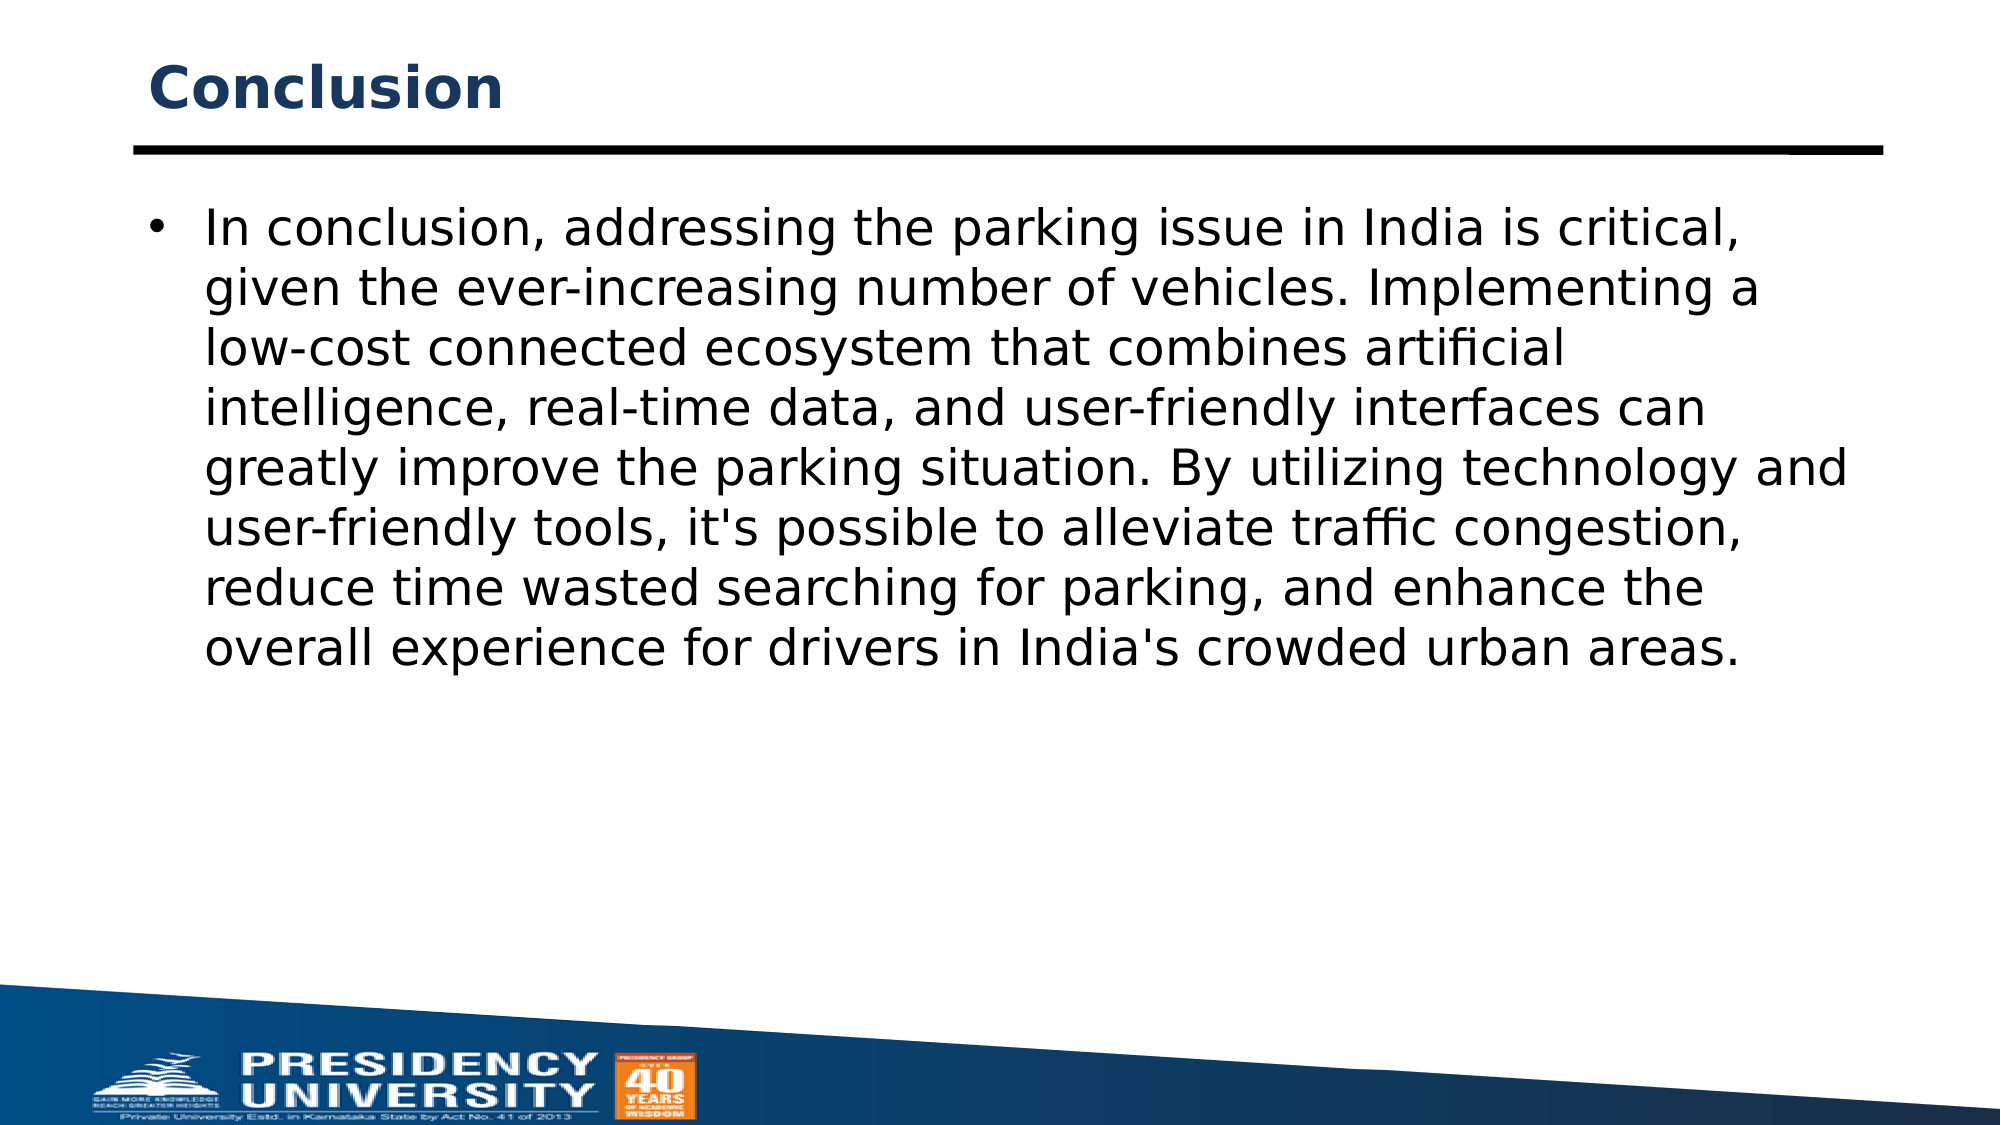

# Conclusion
In conclusion, addressing the parking issue in India is critical, given the ever-increasing number of vehicles. Implementing a low-cost connected ecosystem that combines artificial intelligence, real-time data, and user-friendly interfaces can greatly improve the parking situation. By utilizing technology and user-friendly tools, it's possible to alleviate traffic congestion, reduce time wasted searching for parking, and enhance the overall experience for drivers in India's crowded urban areas.